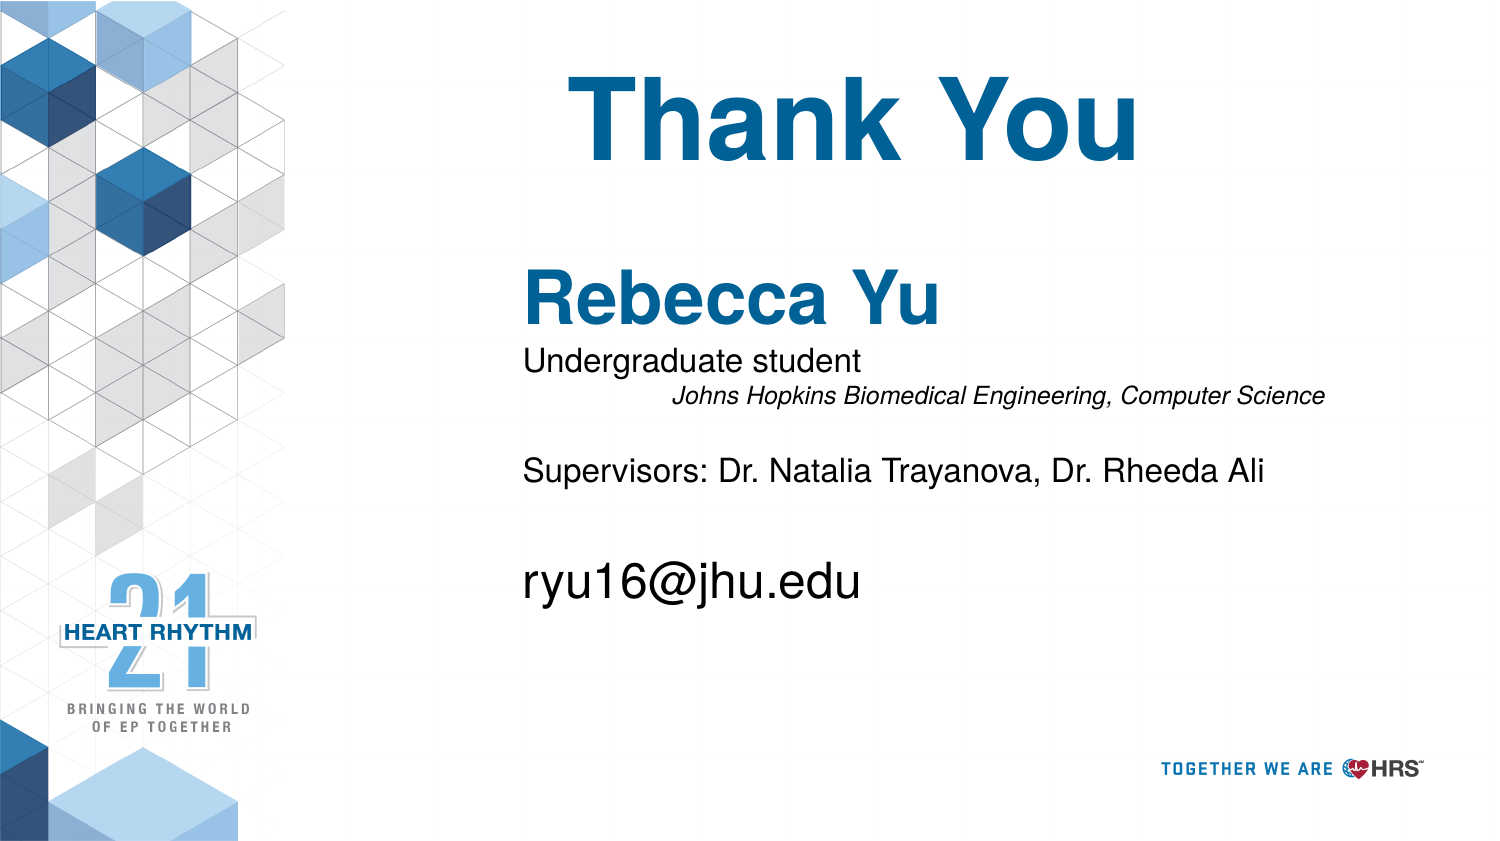

Thank You
Rebecca Yu
Undergraduate student
	Johns Hopkins Biomedical Engineering, Computer Science

Supervisors: Dr. Natalia Trayanova, Dr. Rheeda Ali

ryu16@jhu.edu